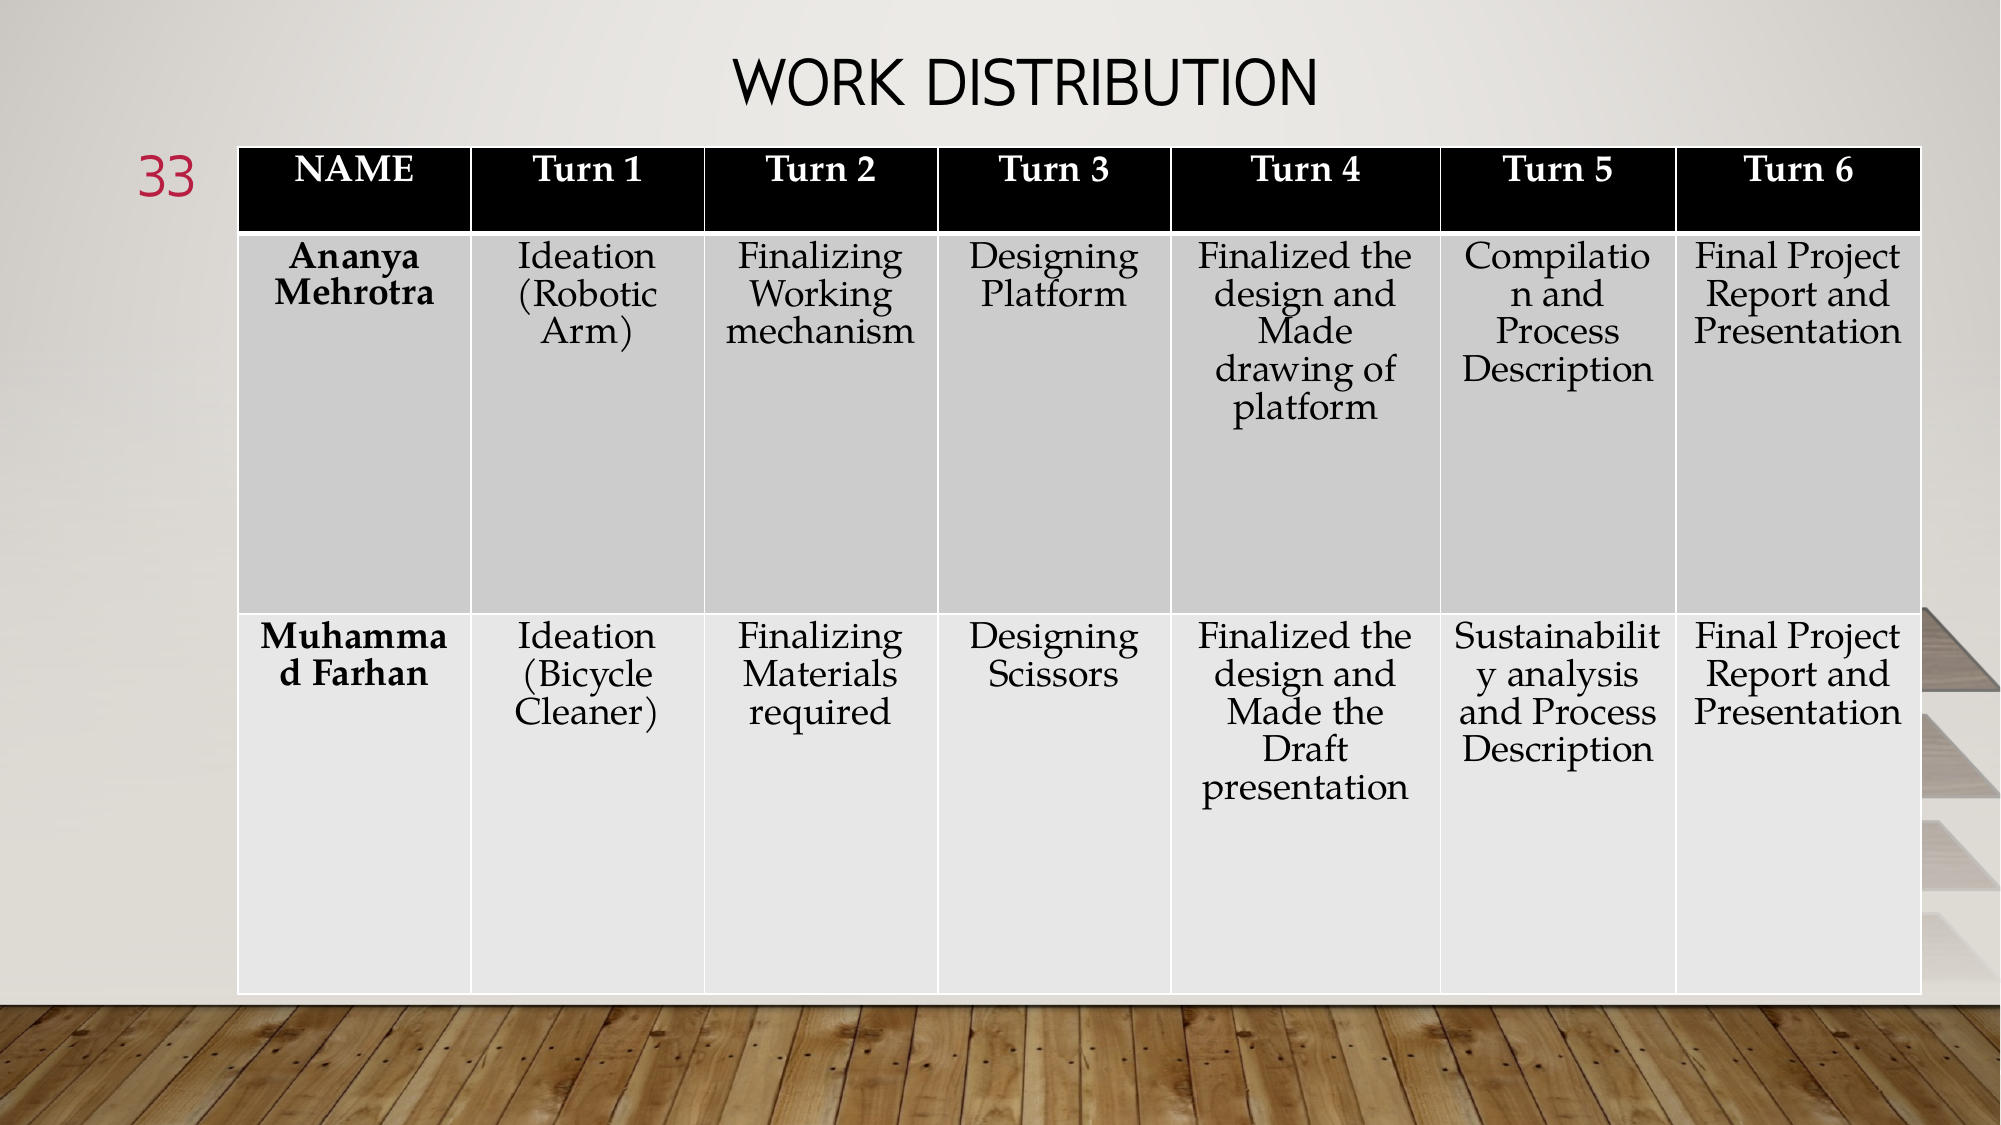

# Work Distribution
33
| NAME | Turn 1 | Turn 2 | Turn 3 | Turn 4 | Turn 5 | Turn 6 |
| --- | --- | --- | --- | --- | --- | --- |
| Ananya Mehrotra | Ideation (Robotic Arm) | Finalizing Working mechanism | Designing Platform | Finalized the design and Made drawing of platform | Compilation and Process Description | Final Project Report and Presentation |
| Muhammad Farhan | Ideation (Bicycle Cleaner) | Finalizing Materials required | Designing Scissors | Finalized the design and Made the Draft presentation | Sustainability analysis and Process Description | Final Project Report and Presentation |